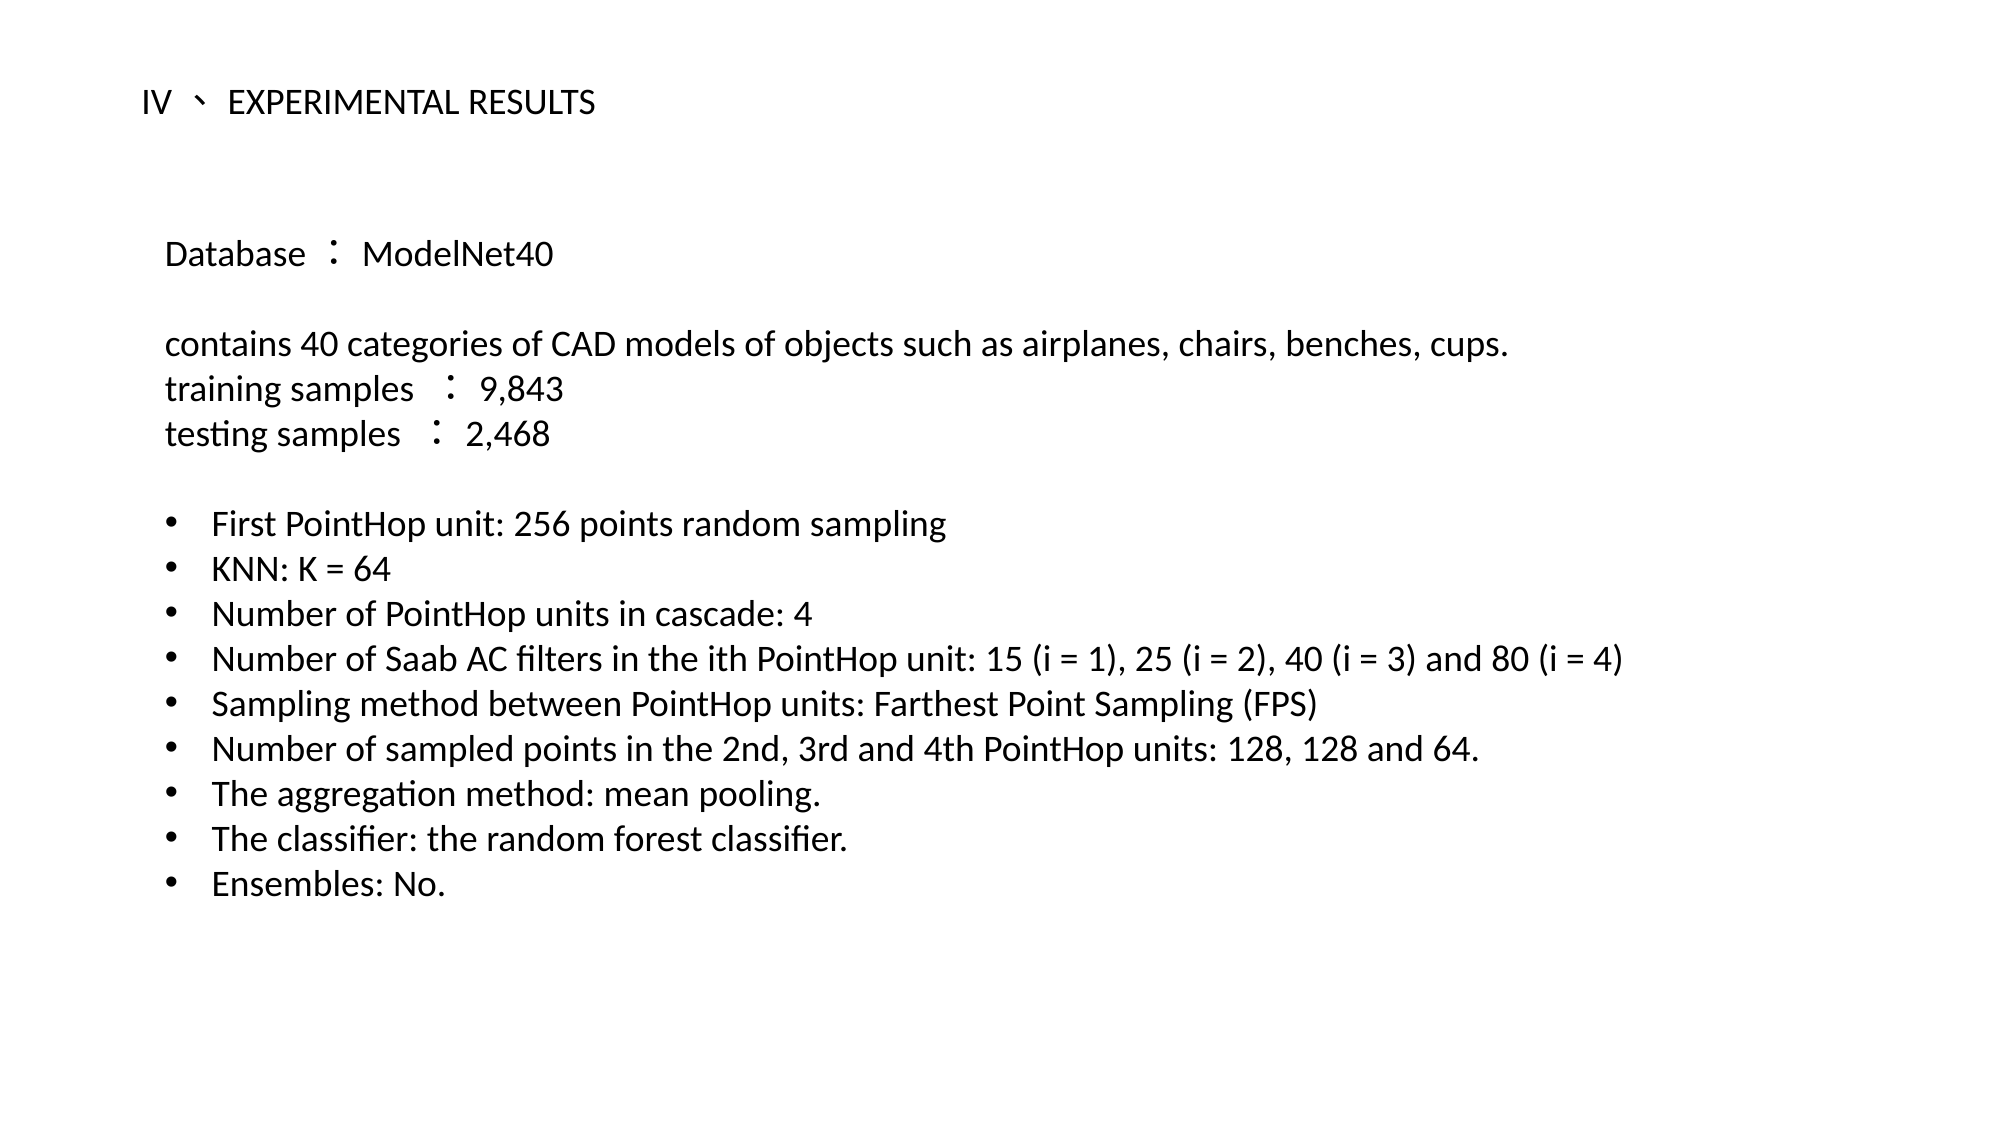

IV、EXPERIMENTAL RESULTS
Database：ModelNet40

contains 40 categories of CAD models of objects such as airplanes, chairs, benches, cups.
training samples ：9,843
testing samples ：2,468

First PointHop unit: 256 points random sampling
KNN: K = 64
Number of PointHop units in cascade: 4
Number of Saab AC filters in the ith PointHop unit: 15 (i = 1), 25 (i = 2), 40 (i = 3) and 80 (i = 4)
Sampling method between PointHop units: Farthest Point Sampling (FPS)
Number of sampled points in the 2nd, 3rd and 4th PointHop units: 128, 128 and 64.
The aggregation method: mean pooling.
The classifier: the random forest classifier.
Ensembles: No.